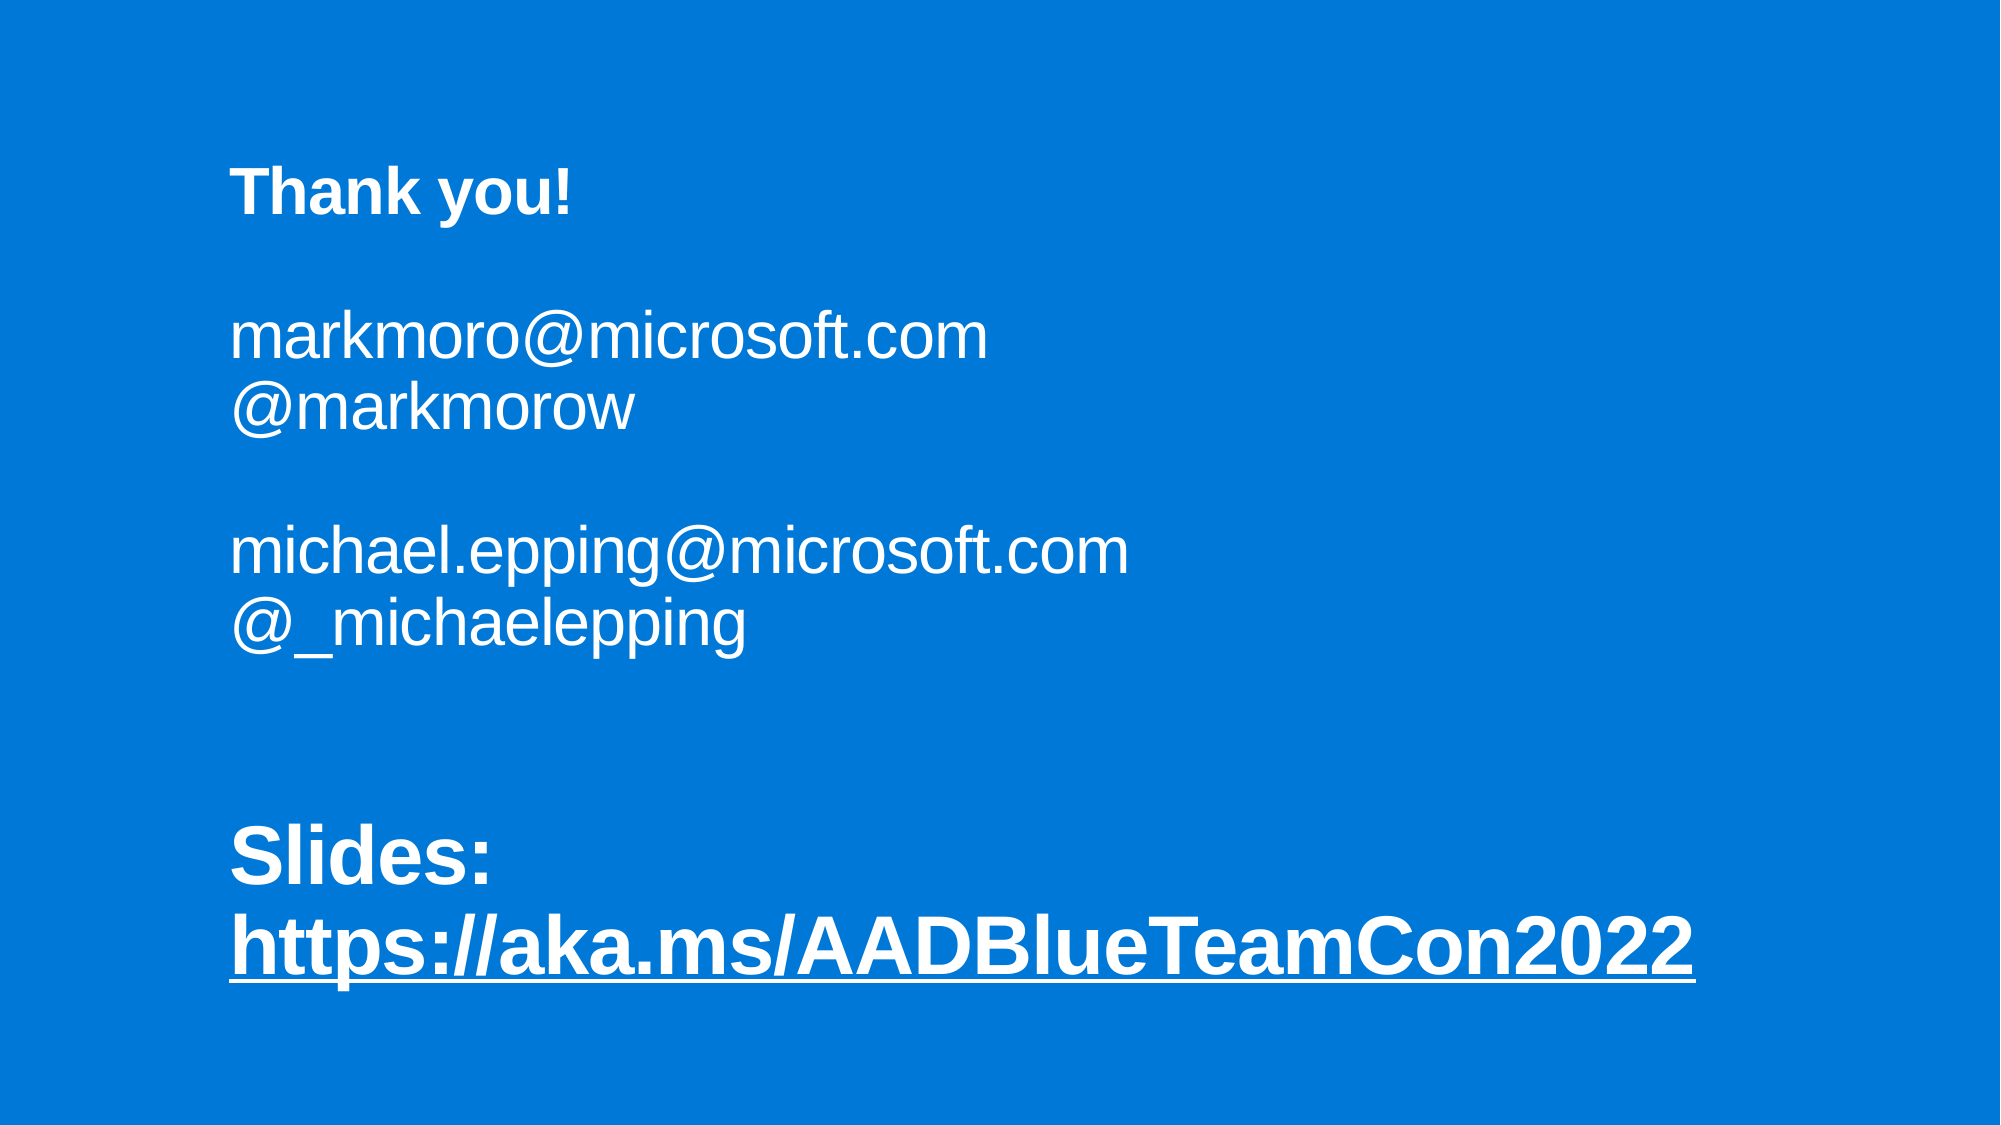

# Thank you! markmoro@microsoft.com @markmorow michael.epping@microsoft.com @_michaelepping
Slides: https://aka.ms/AADBlueTeamCon2022